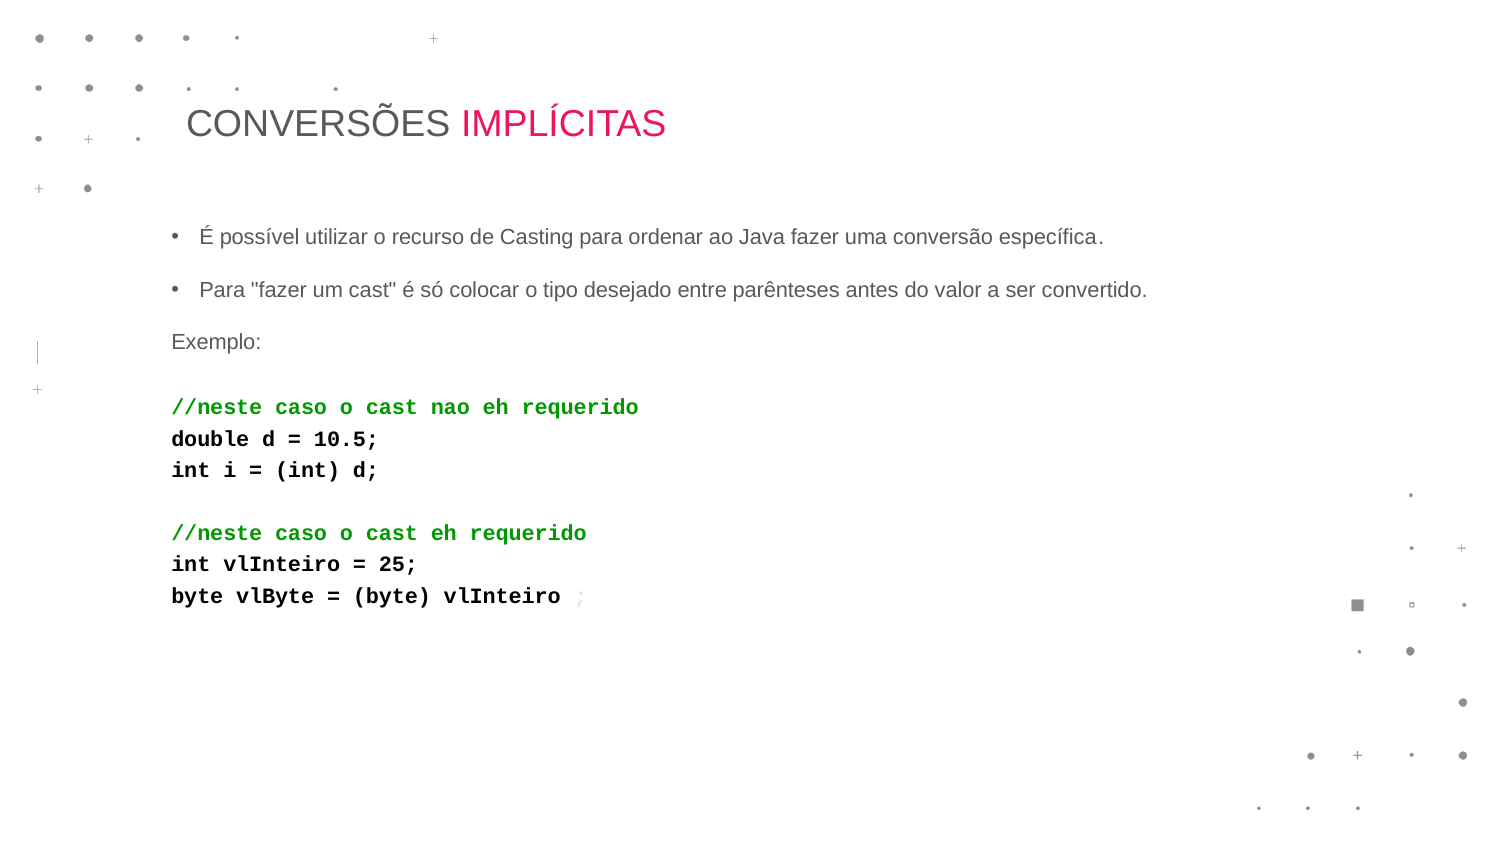

CONVERSÕES IMPLÍCITAS
É possível utilizar o recurso de Casting para ordenar ao Java fazer uma conversão específica.

Para "fazer um cast" é só colocar o tipo desejado entre parênteses antes do valor a ser convertido.

Exemplo:

//neste caso o cast nao eh requerido
double d = 10.5;
int i = (int) d;

//neste caso o cast eh requerido
int vlInteiro = 25;
byte vlByte = (byte) vlInteiro ;